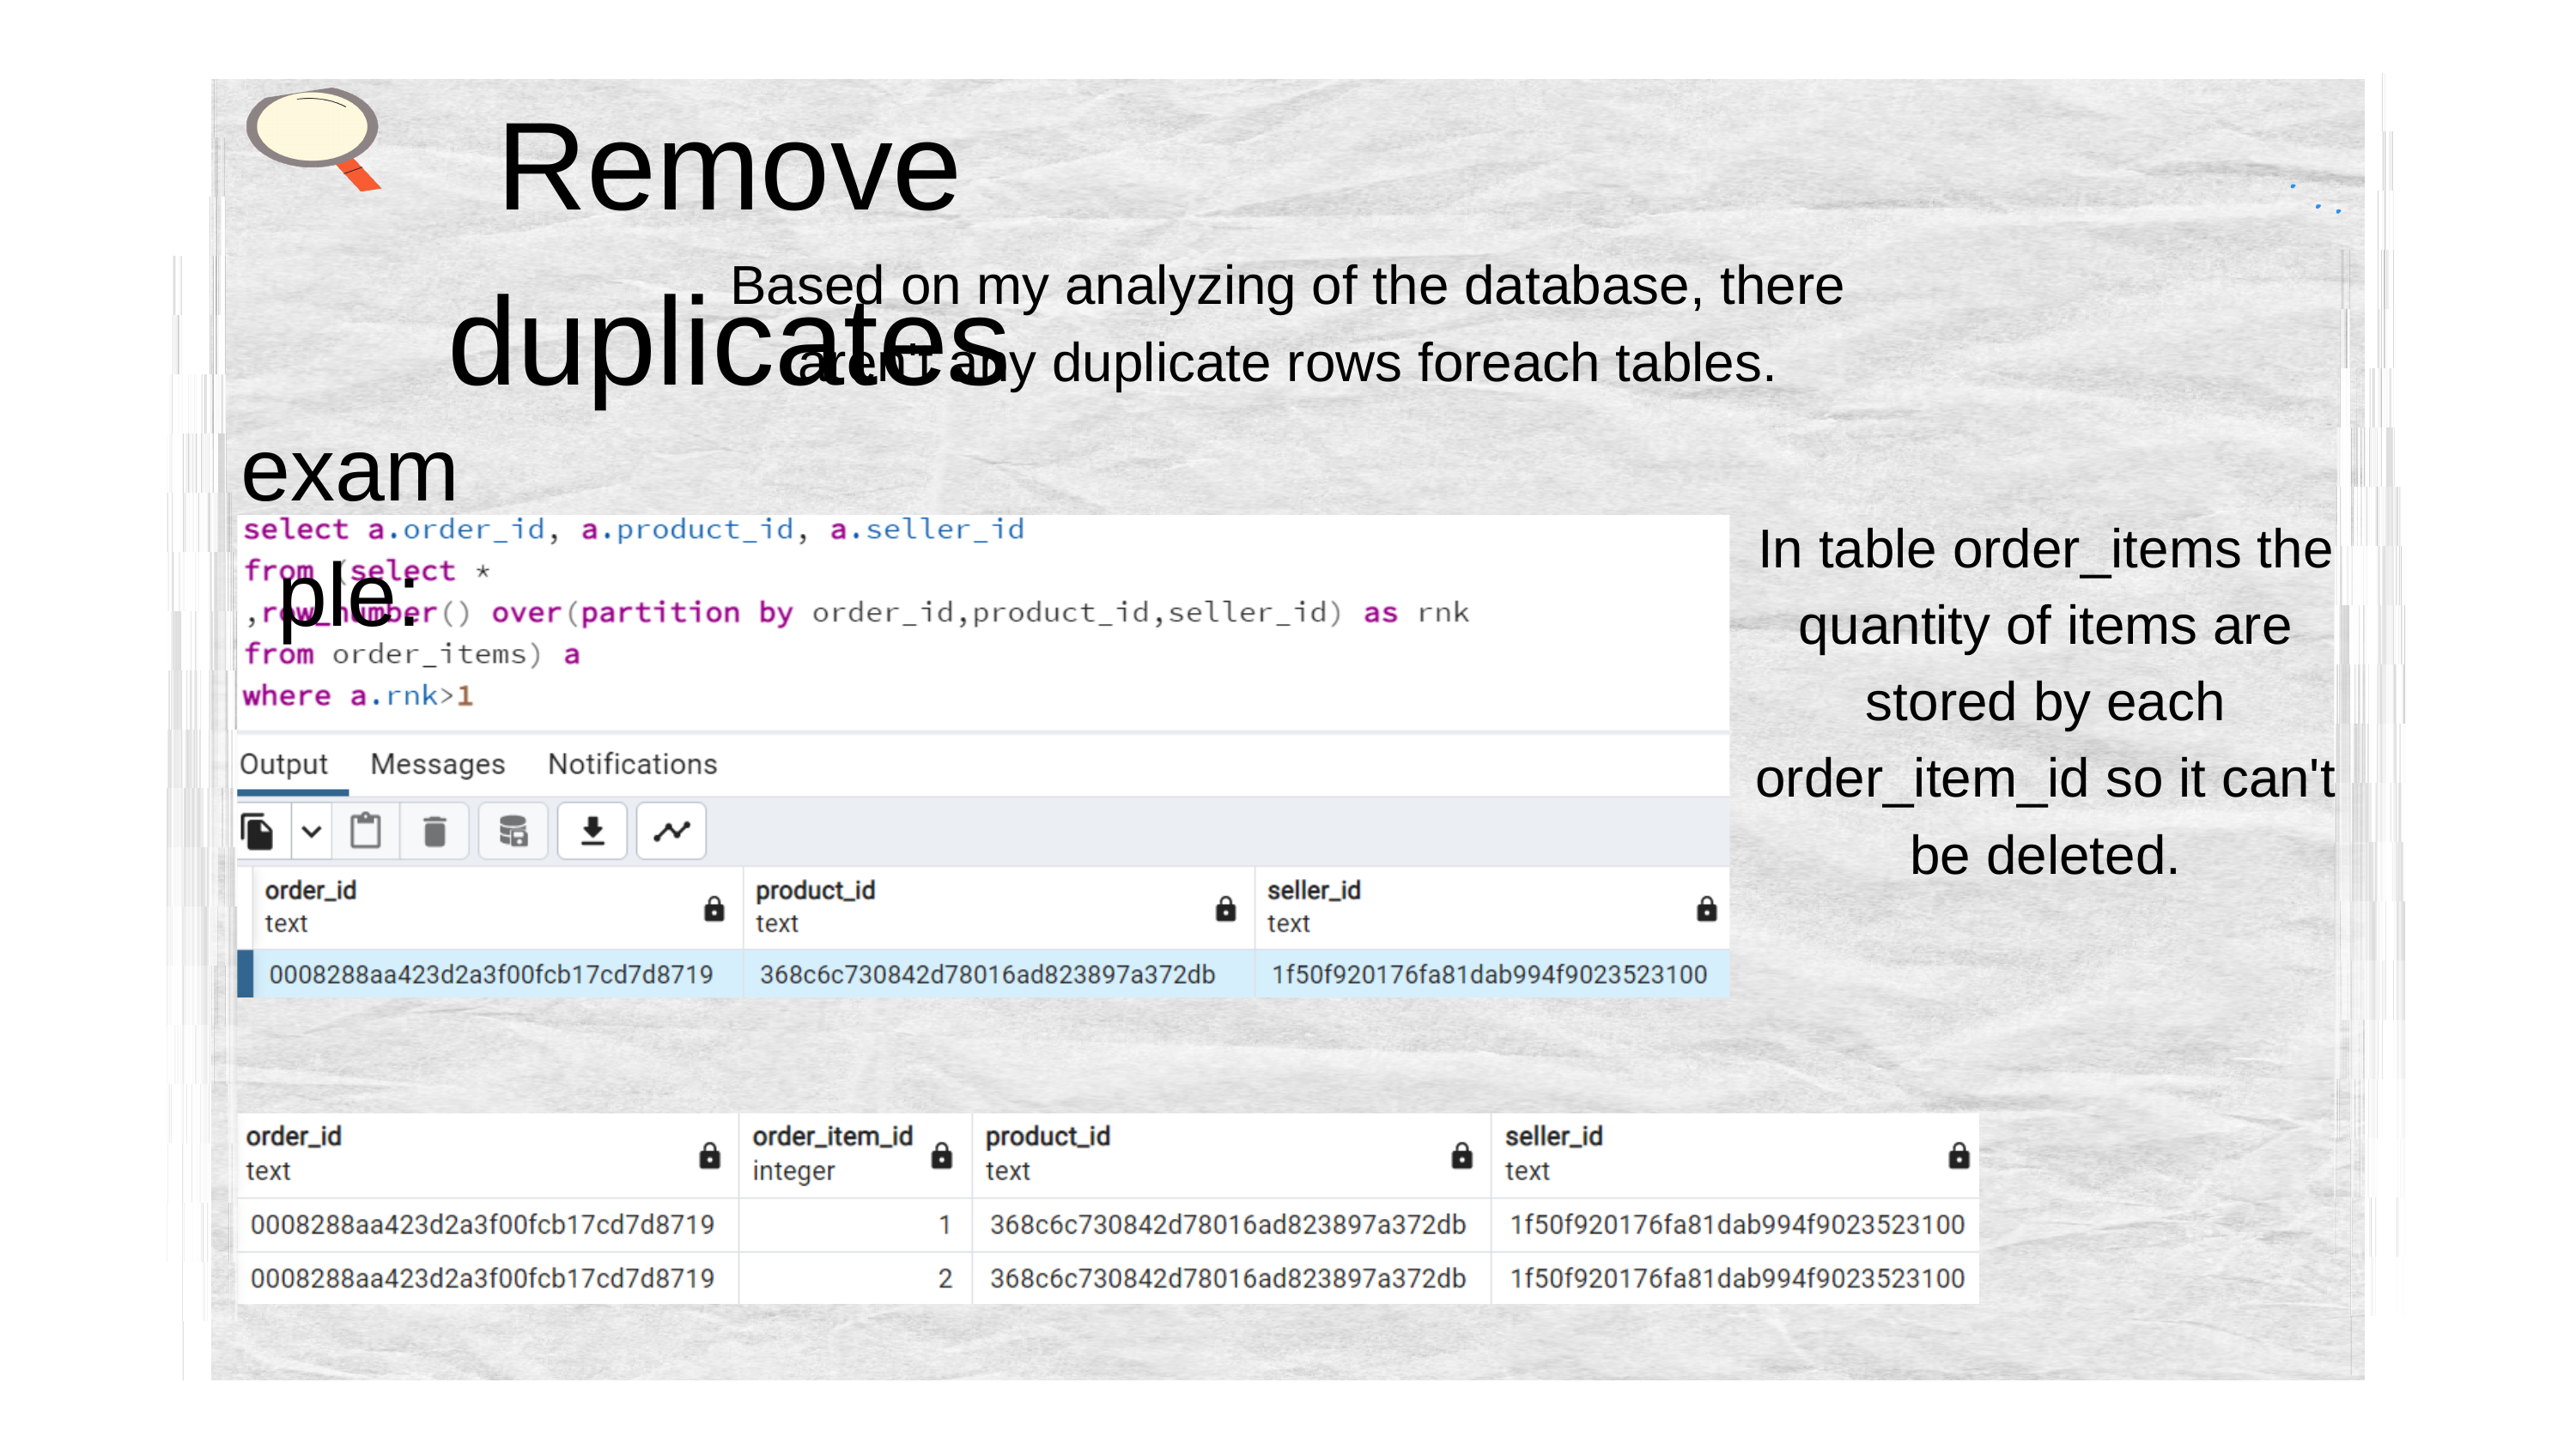

Remove duplicates

Based on my analyzing of the database, there aren't any duplicate rows foreach tables.
example:
In table order_items the quantity of items are stored by each order_item_id so it can't be deleted.